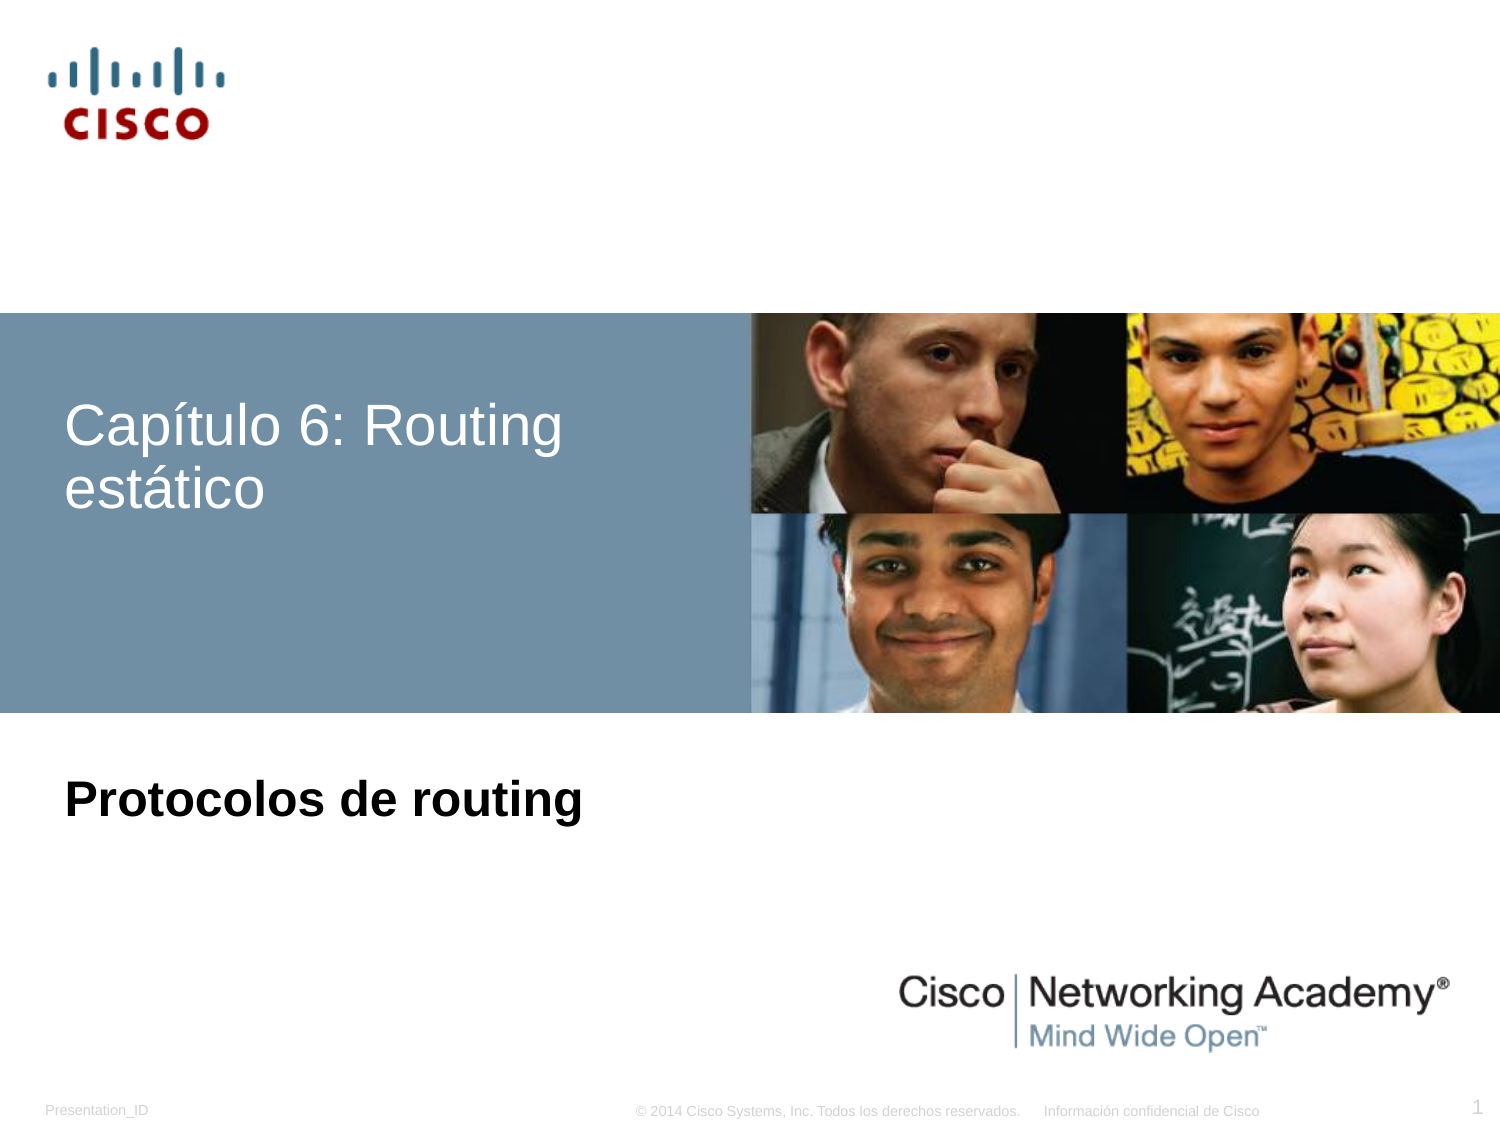

# Capítulo 6: Routing estático
Protocolos de routing